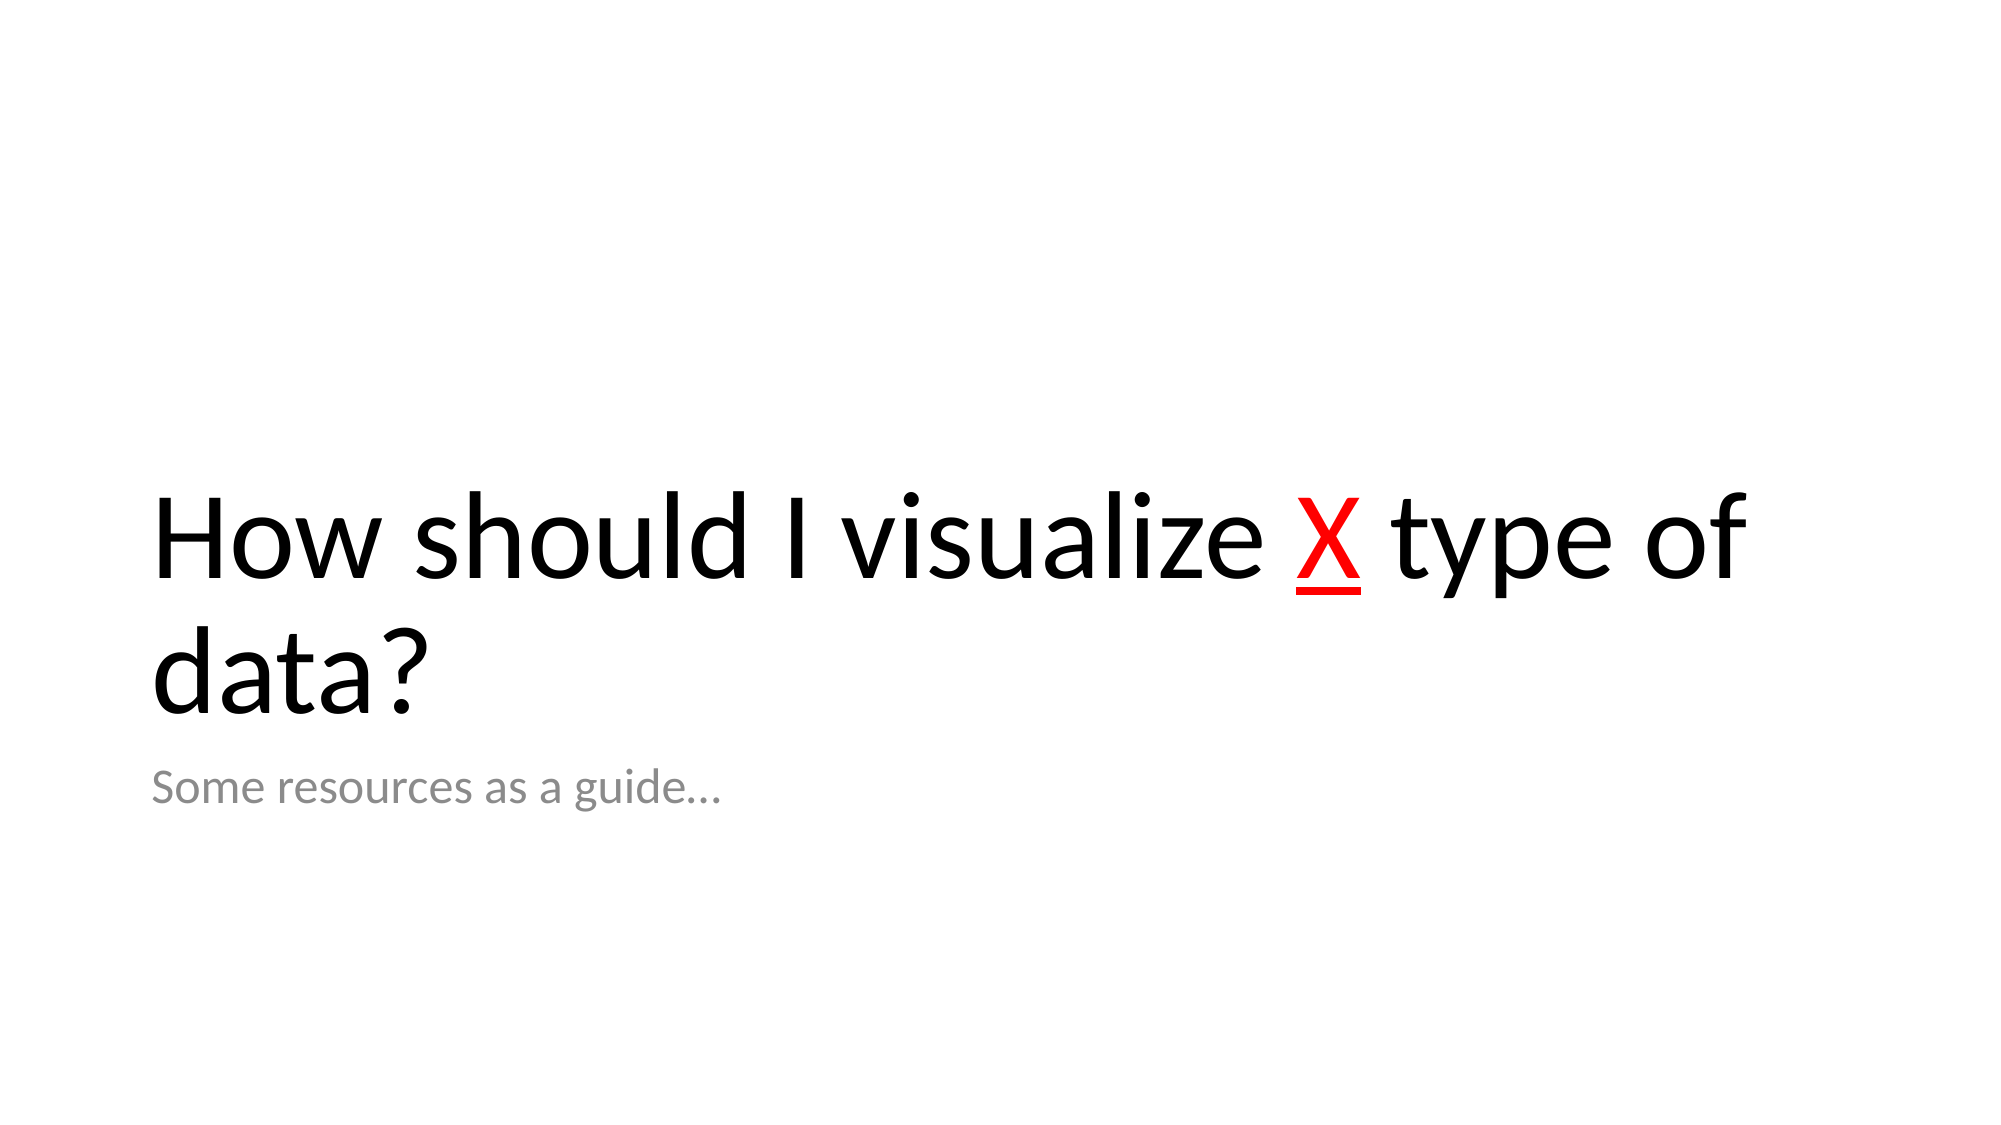

# How should I visualize X type of data?
Some resources as a guide…